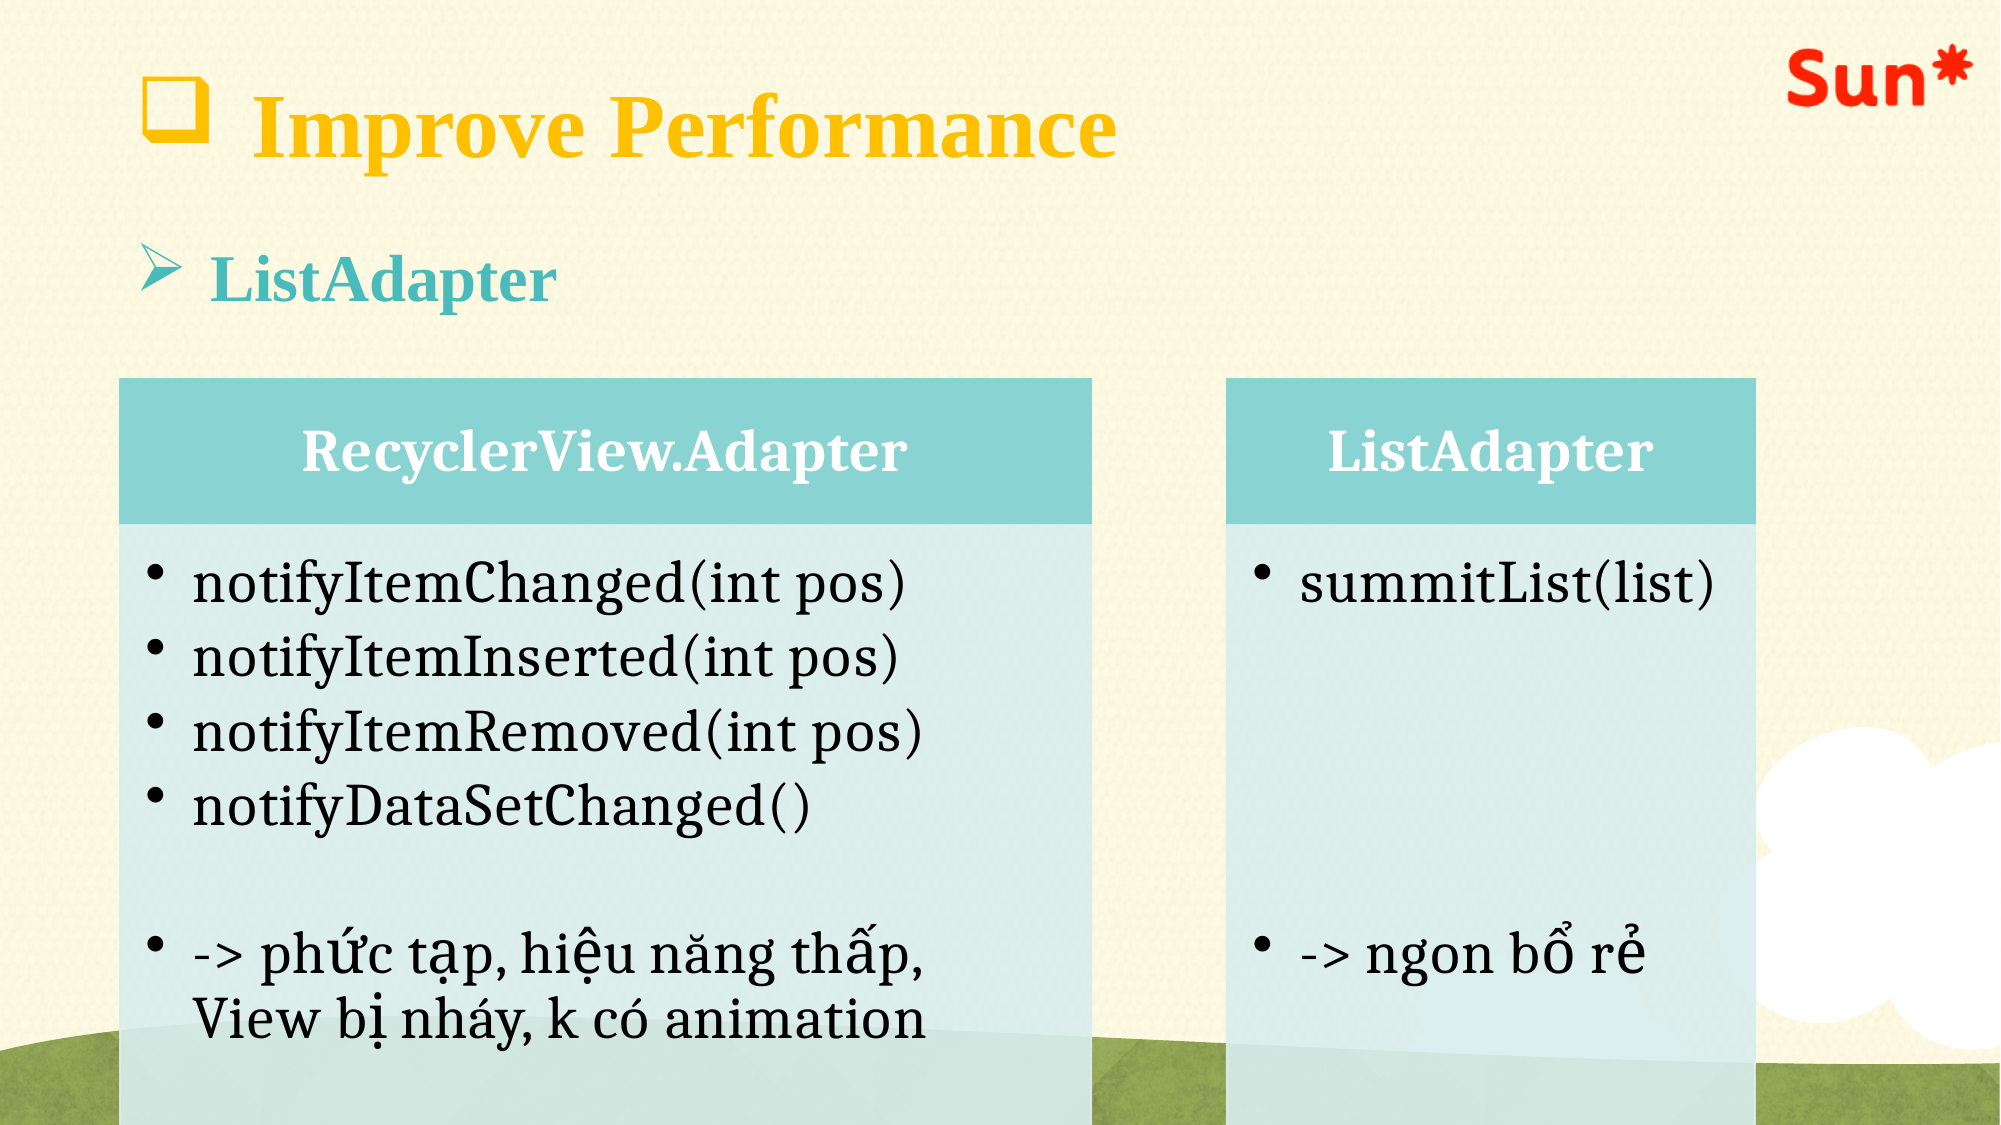

# Improve Performance
ListAdapter
RecyclerView.Adapter
notifyItemChanged(int pos)
notifyItemInserted(int pos)
notifyItemRemoved(int pos)
notifyDataSetChanged()

-> phức tạp, hiệu năng thấp, View bị nháy, k có animation
ListAdapter
summitList(list)

-> ngon bổ rẻ